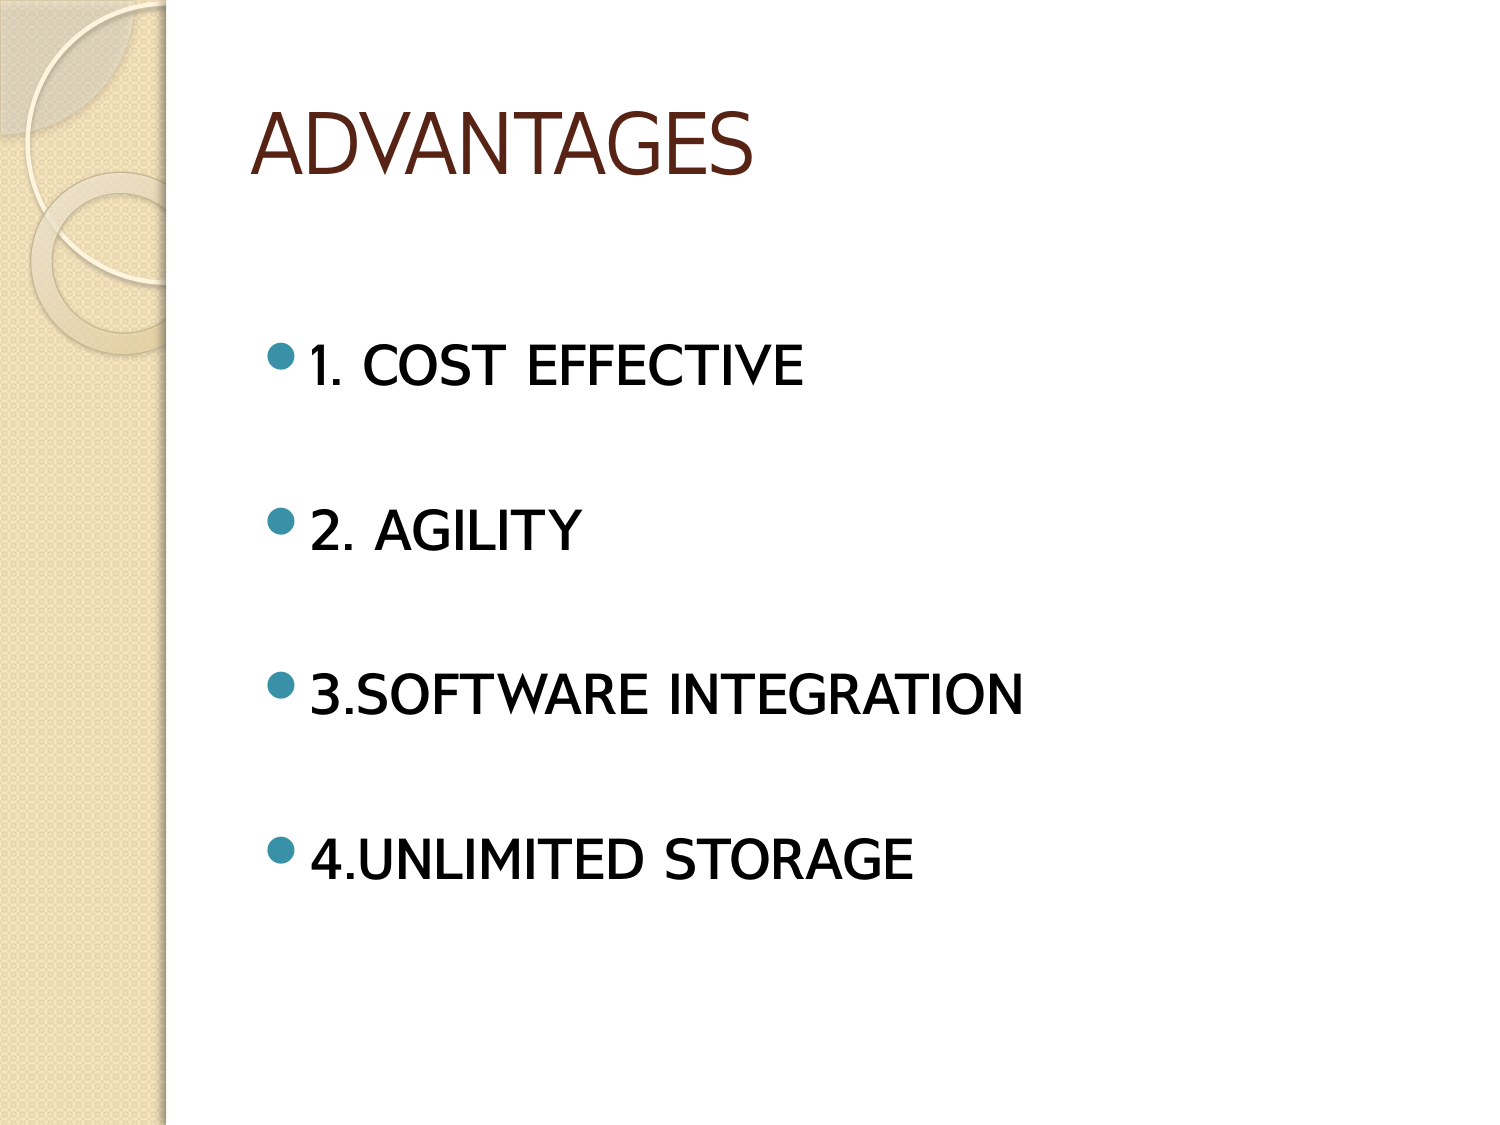

# ADVANTAGES

1. COST EFFECTIVE

2. AGILITY

3.SOFTWARE INTEGRATION

4.UNLIMITED STORAGE